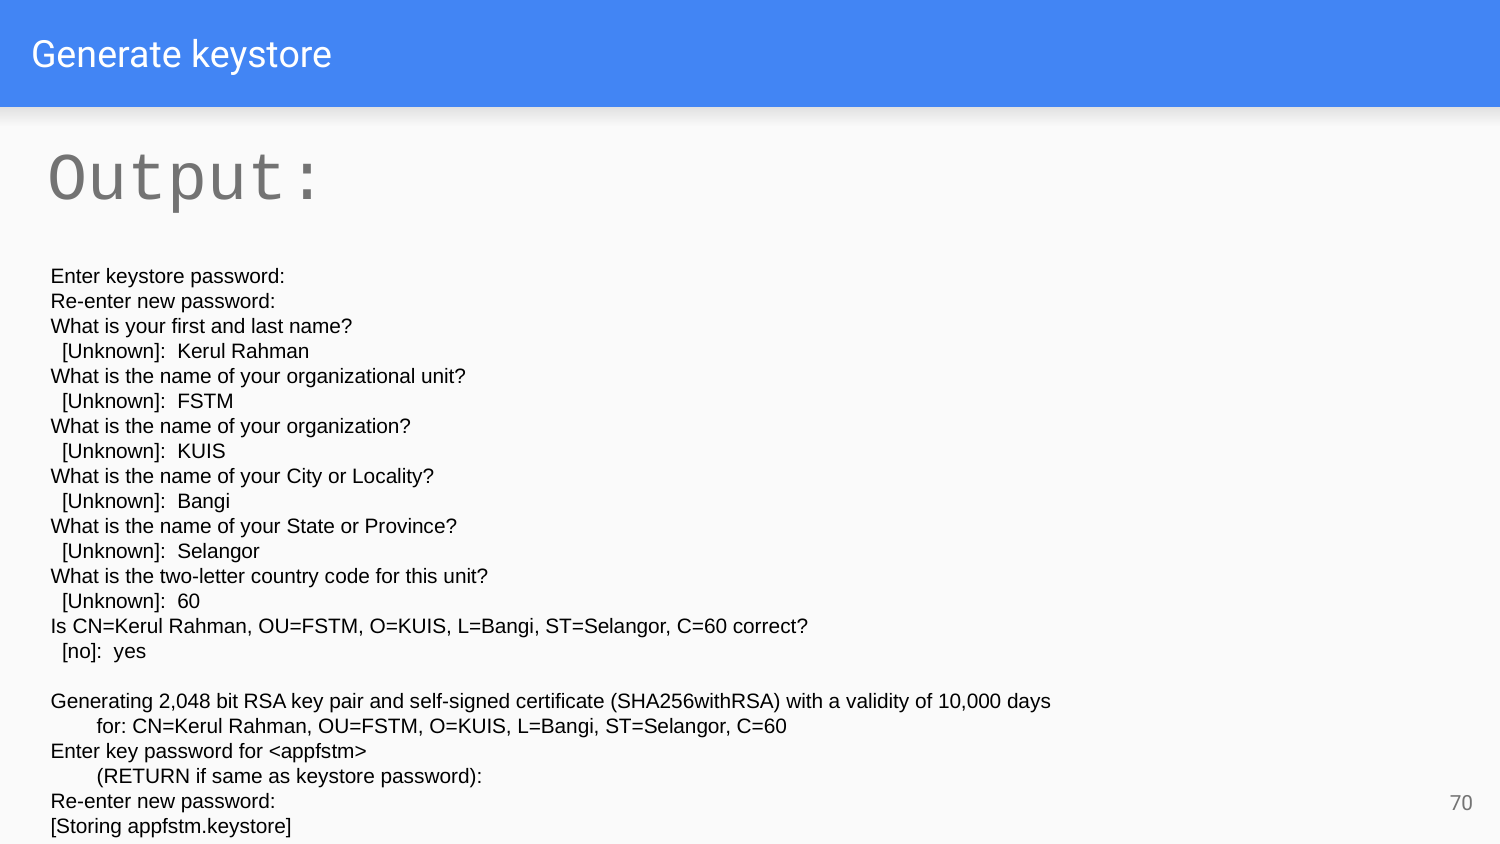

# Generate keystore
Output:
Enter keystore password:
Re-enter new password:
What is your first and last name?
  [Unknown]:  Kerul Rahman
What is the name of your organizational unit?
  [Unknown]:  FSTM
What is the name of your organization?
  [Unknown]:  KUIS
What is the name of your City or Locality?
  [Unknown]:  Bangi
What is the name of your State or Province?
  [Unknown]:  Selangor
What is the two-letter country code for this unit?
  [Unknown]:  60
Is CN=Kerul Rahman, OU=FSTM, O=KUIS, L=Bangi, ST=Selangor, C=60 correct?
  [no]:  yes

Generating 2,048 bit RSA key pair and self-signed certificate (SHA256withRSA) with a validity of 10,000 days
        for: CN=Kerul Rahman, OU=FSTM, O=KUIS, L=Bangi, ST=Selangor, C=60
Enter key password for <appfstm>
        (RETURN if same as keystore password):
Re-enter new password:
[Storing appfstm.keystore]

70